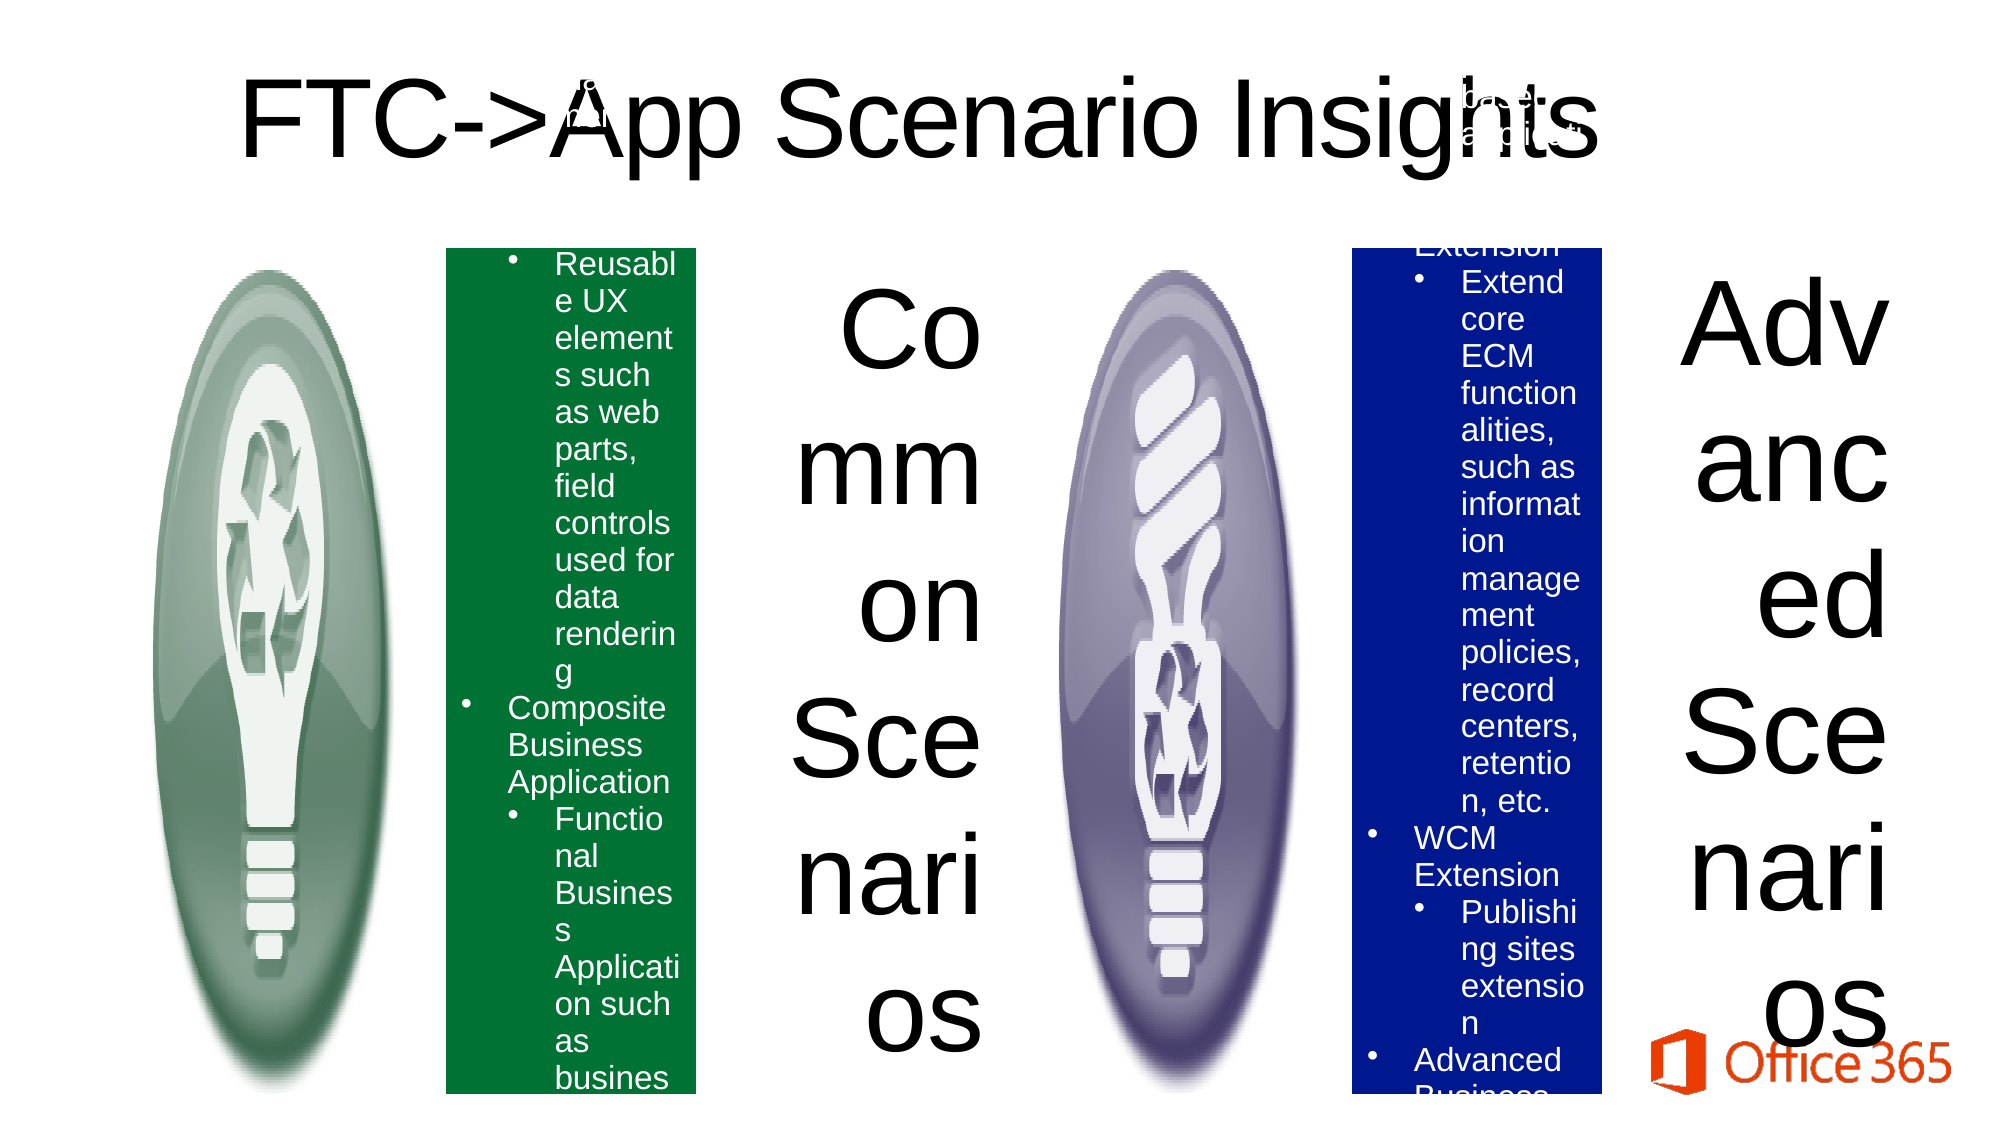

FTC->App Scenario Insights
Common Scenarios
Advanced Scenarios
ECM Extension
WCM Extension
UX Components
Composite Business Application
Profile
Reusable UX elements such as web parts, field controls used for data rendering
Extend core ECM functionalities, such as information management policies, record centers, retention, etc.
Publishing sites extension